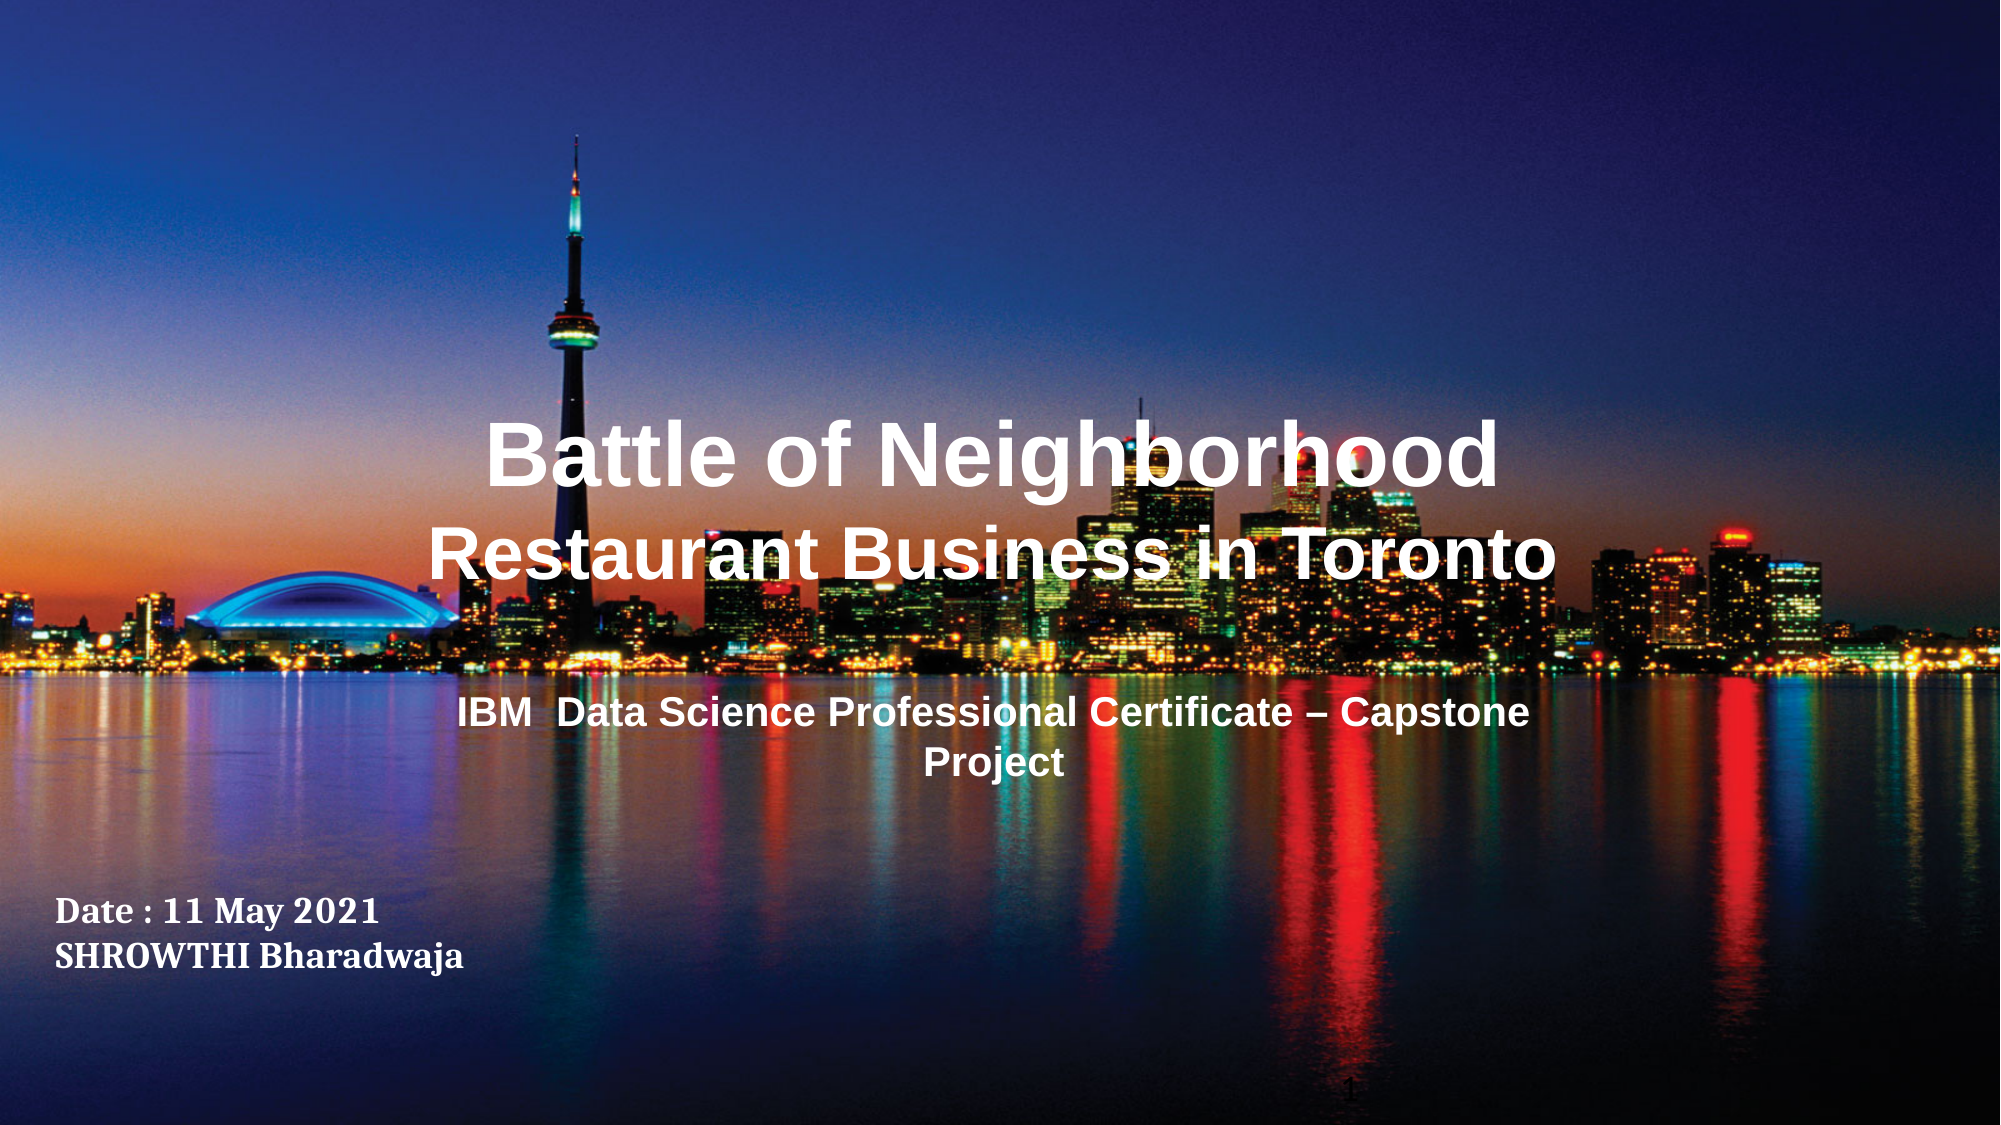

Battle of Neighborhood
Restaurant Business in Toronto

IBM  Data Science Professional Certificate – Capstone Project
Date : 11 May 2021
SHROWTHI Bharadwaja
1